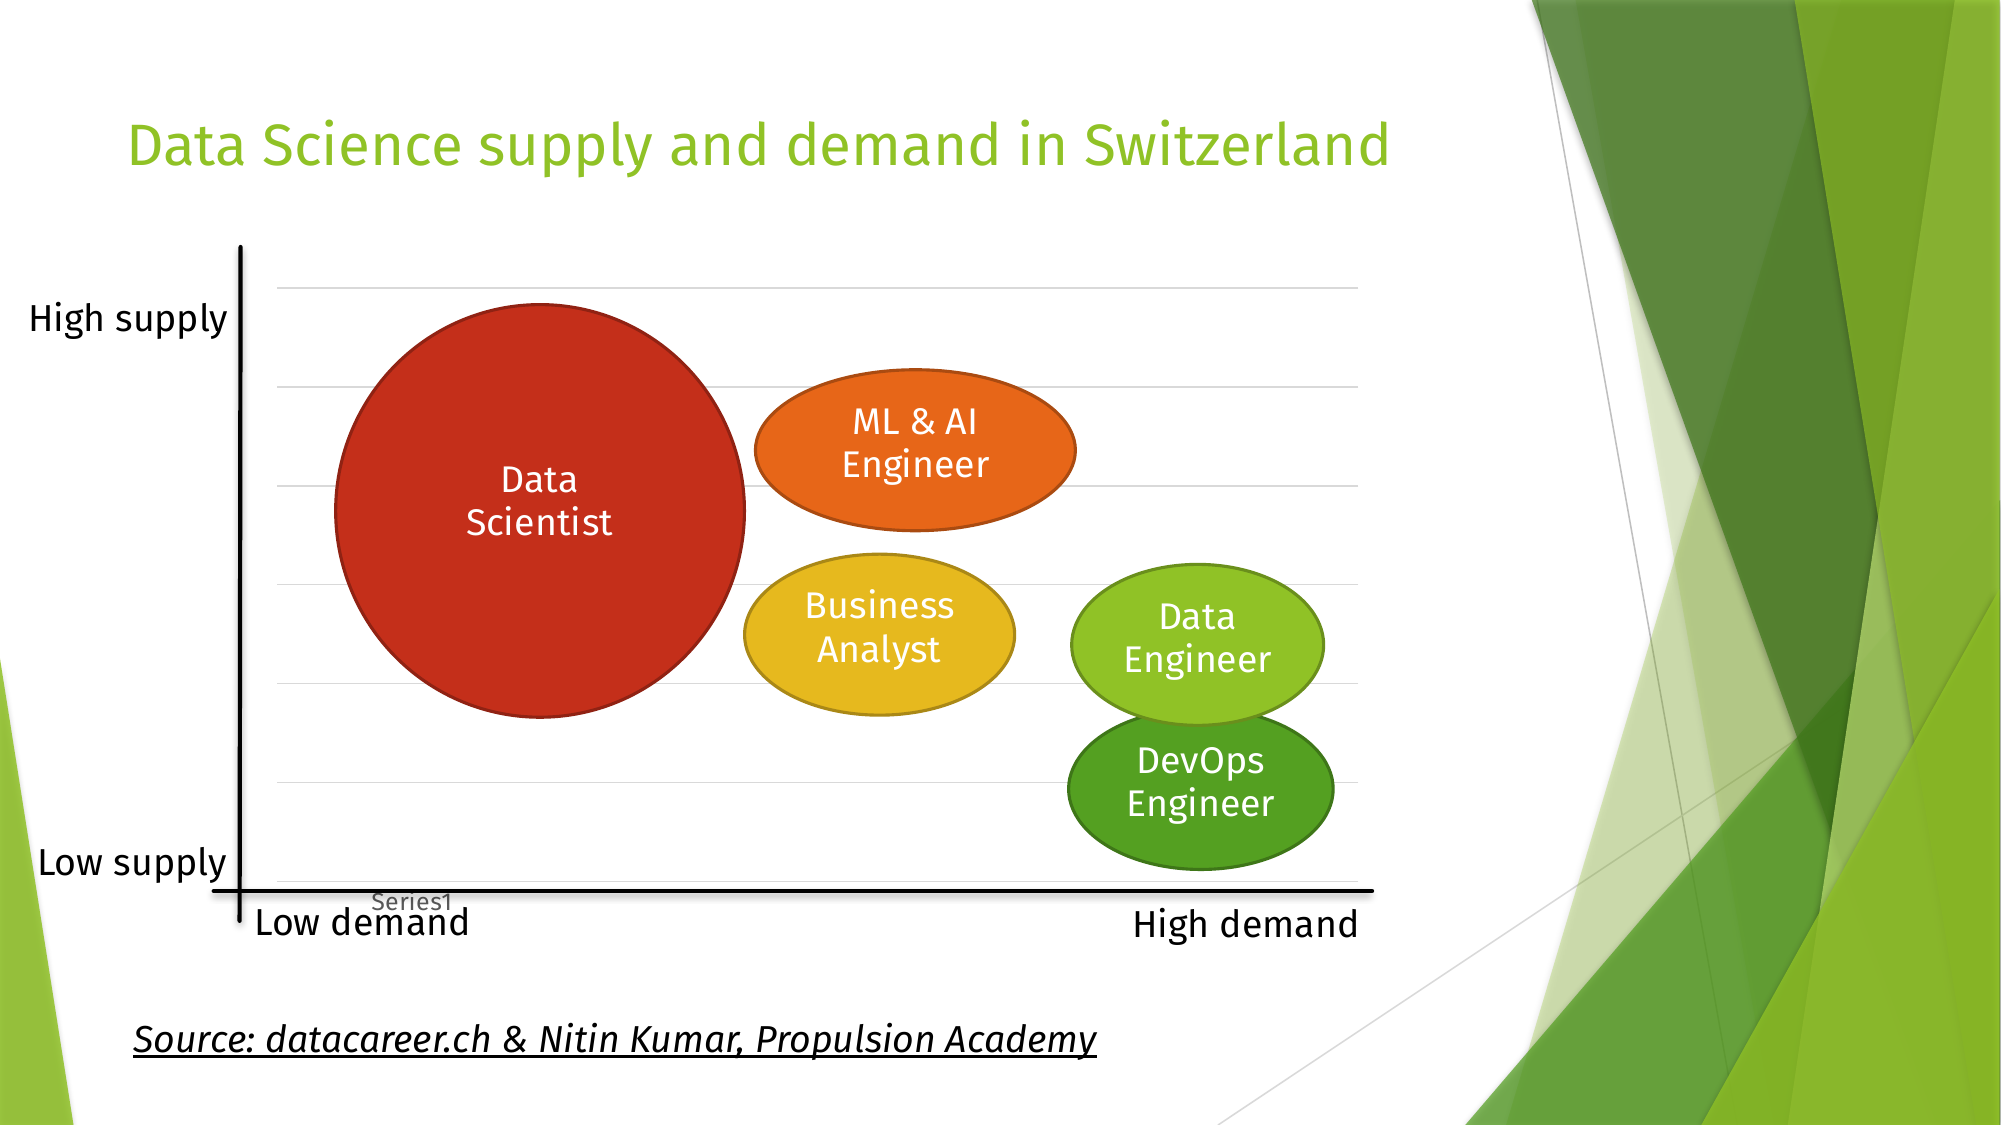

# Data Science supply and demand in Switzerland

### Chart

| Category |  |  |  |
|---|---|---|---|
|  | None | None | None |
|  | None | None | None |
|  | None | None | None |
|  | None | None | None |
High supply
Low supply
Low demand
High demand
Source: datacareer.ch & Nitin Kumar, Propulsion Academy